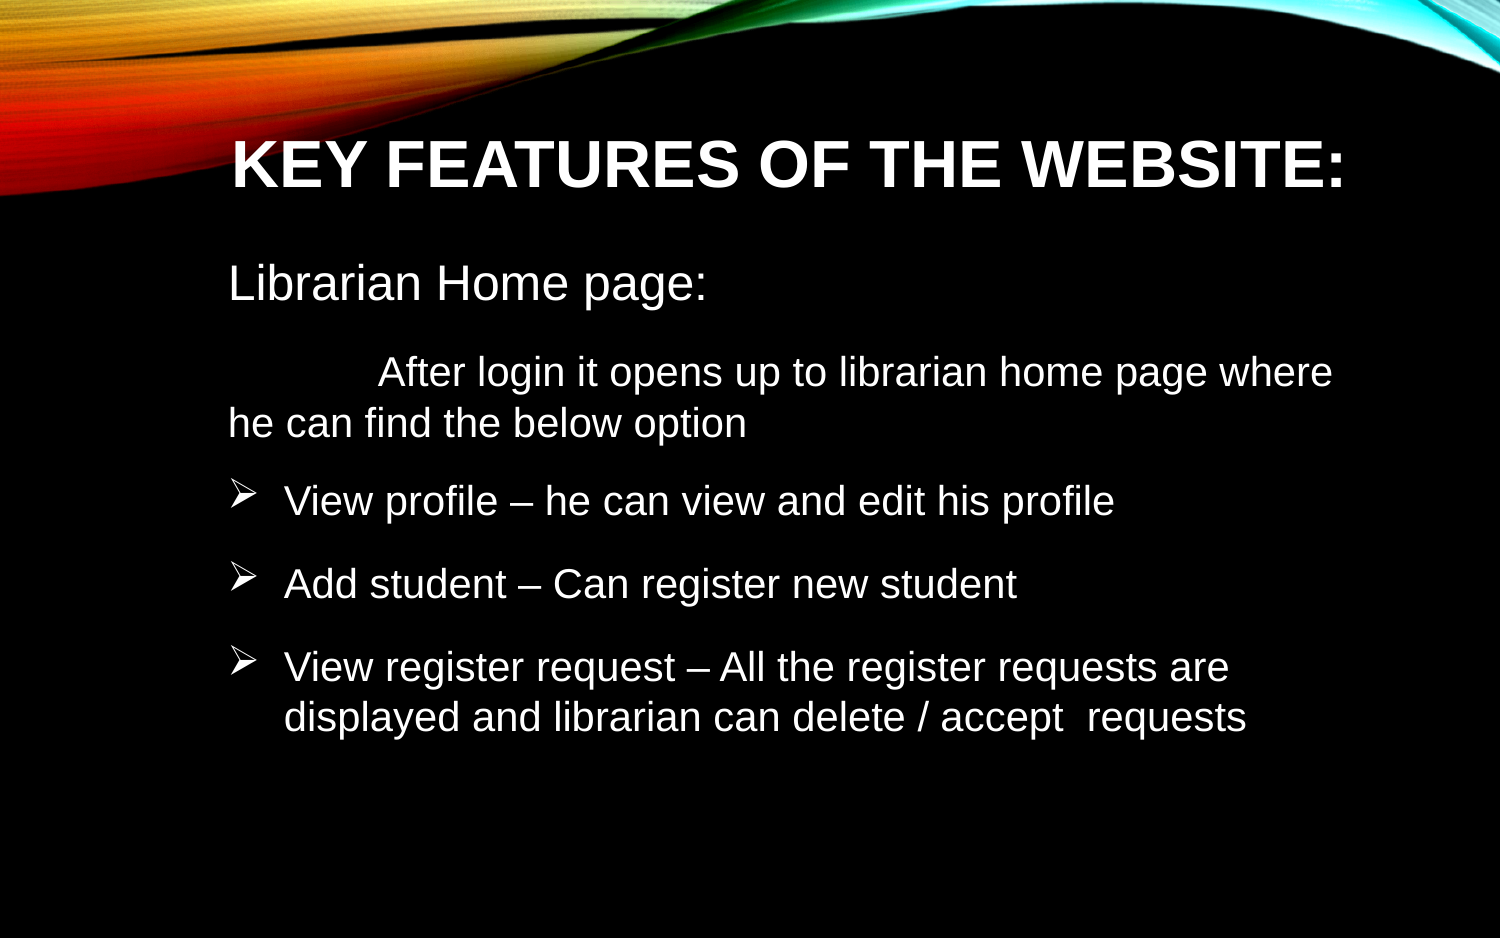

# Key Features of the Website:
Librarian Home page:
	After login it opens up to librarian home page where he can find the below option
View profile – he can view and edit his profile
Add student – Can register new student
View register request – All the register requests are displayed and librarian can delete / accept  requests